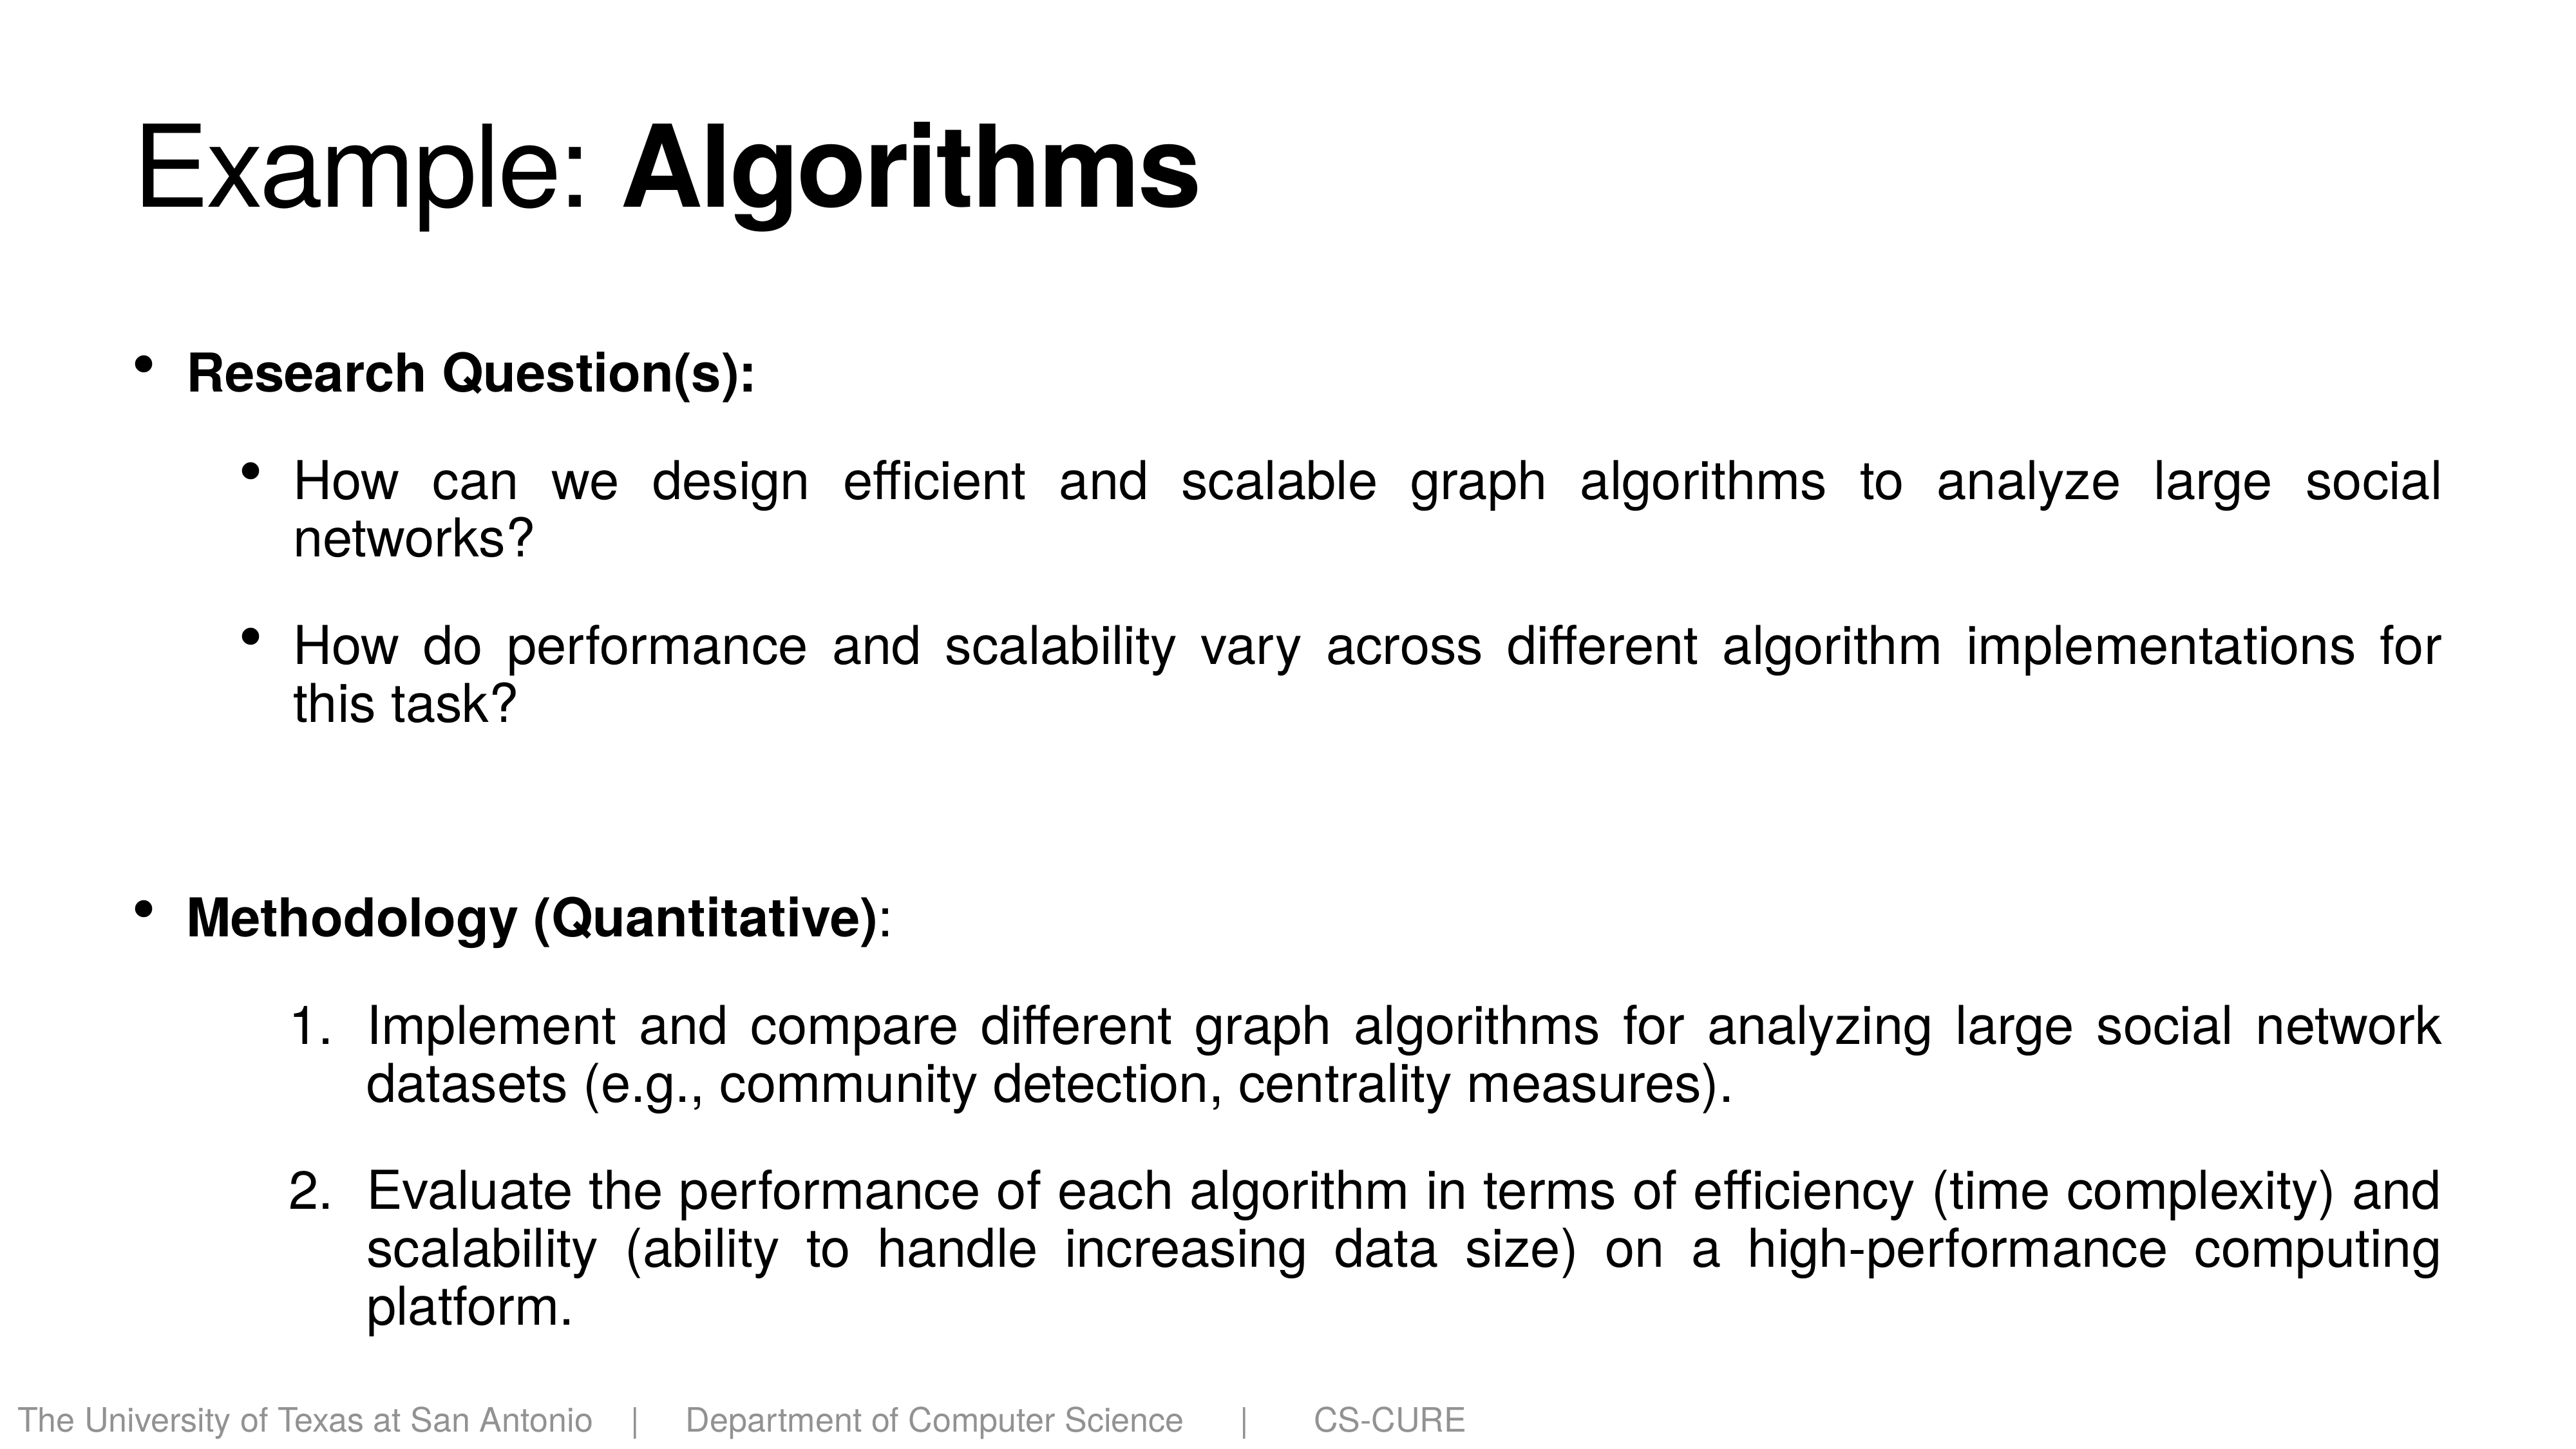

# Example: Algorithms
Research Question(s):
How can we design efficient and scalable graph algorithms to analyze large social networks?
How do performance and scalability vary across different algorithm implementations for this task?

Methodology (Quantitative):
Implement and compare different graph algorithms for analyzing large social network datasets (e.g., community detection, centrality measures).
Evaluate the performance of each algorithm in terms of efficiency (time complexity) and scalability (ability to handle increasing data size) on a high-performance computing platform.
27